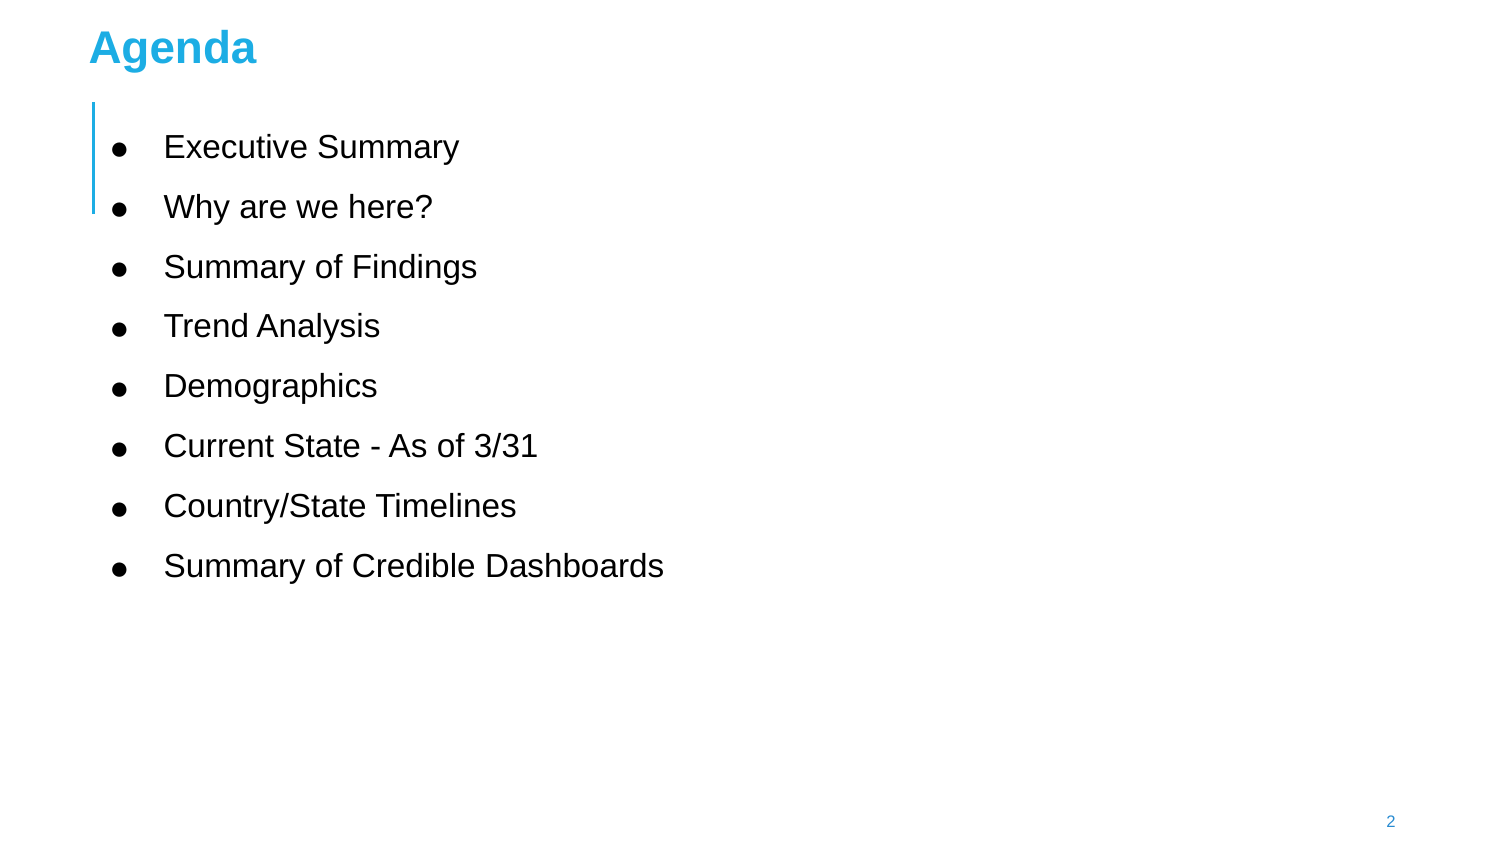

Agenda
Executive Summary
Why are we here?
Summary of Findings
Trend Analysis
Demographics
Current State - As of 3/31
Country/State Timelines
Summary of Credible Dashboards

2